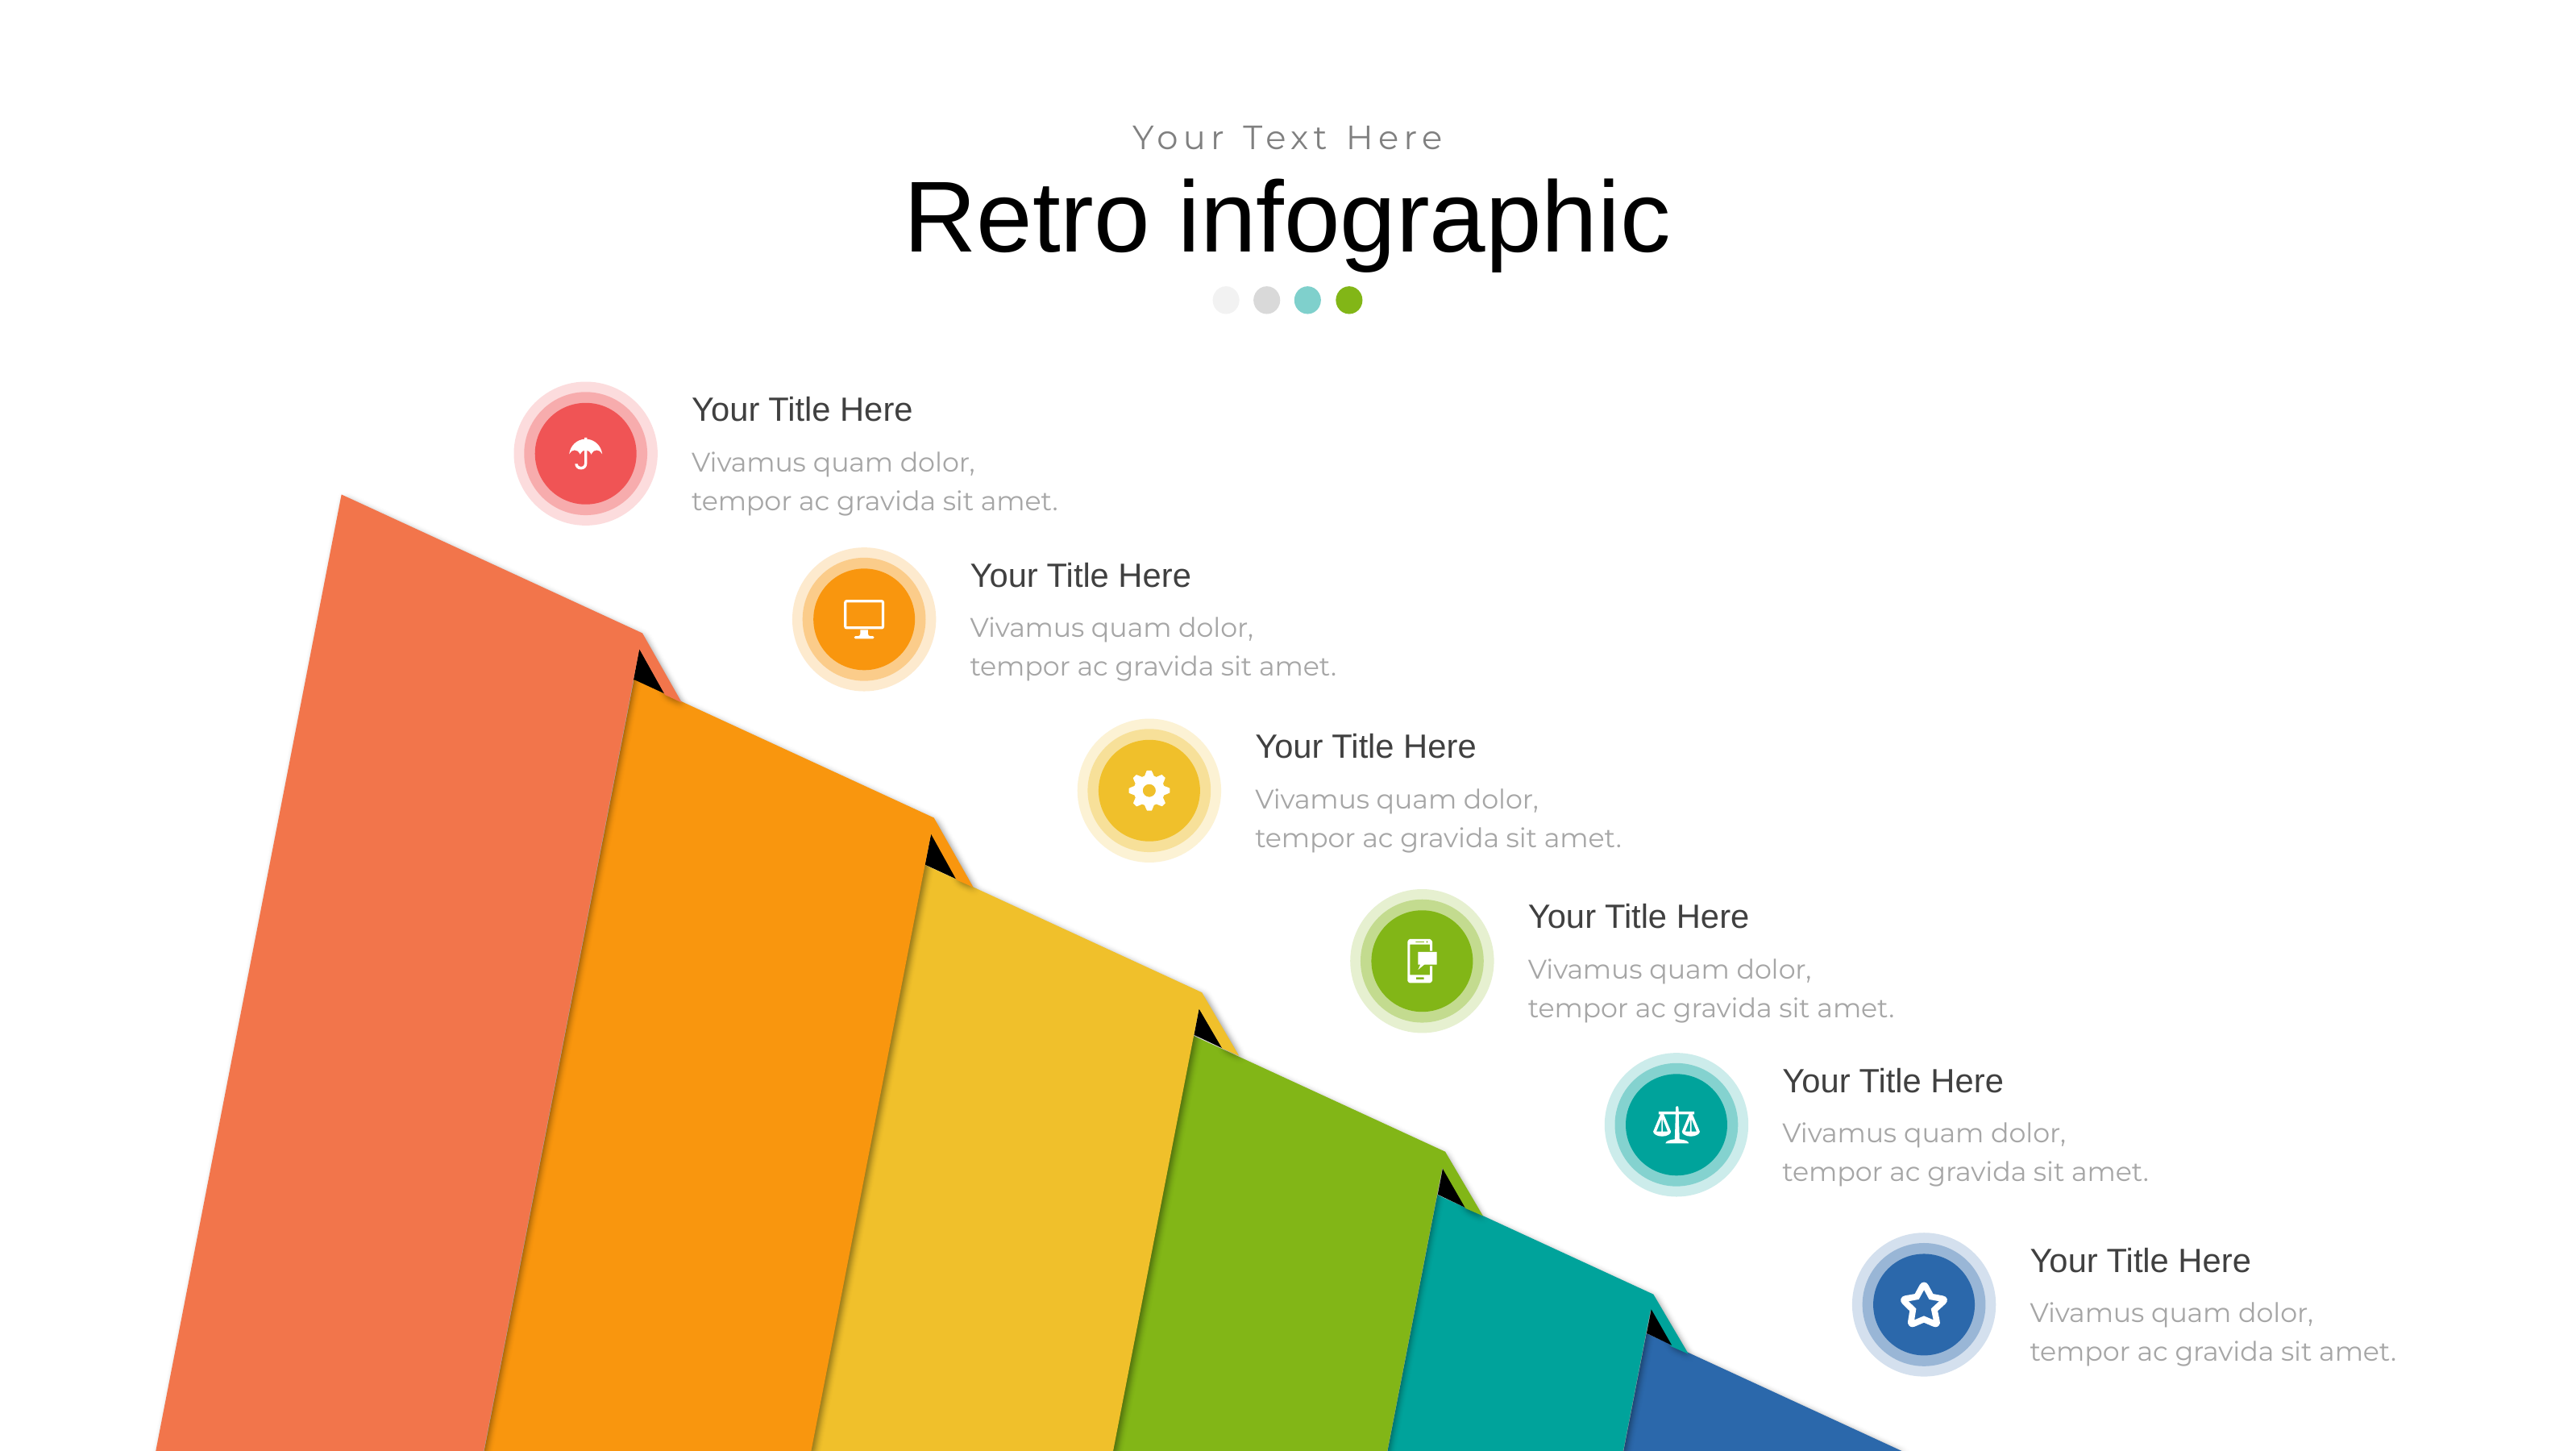

Your Text Here

Retro infographic

Your Title Here

Vivamus quam dolor, tempor ac gravida sit amet.

Your Title Here

Vivamus quam dolor, tempor ac gravida sit amet.
Your Title Here

Vivamus quam dolor, tempor ac gravida sit amet.
Your Title Here

Vivamus quam dolor, tempor ac gravida sit amet.
Your Title Here

Vivamus quam dolor, tempor ac gravida sit amet.
Your Title Here

Vivamus quam dolor, tempor ac gravida sit amet.